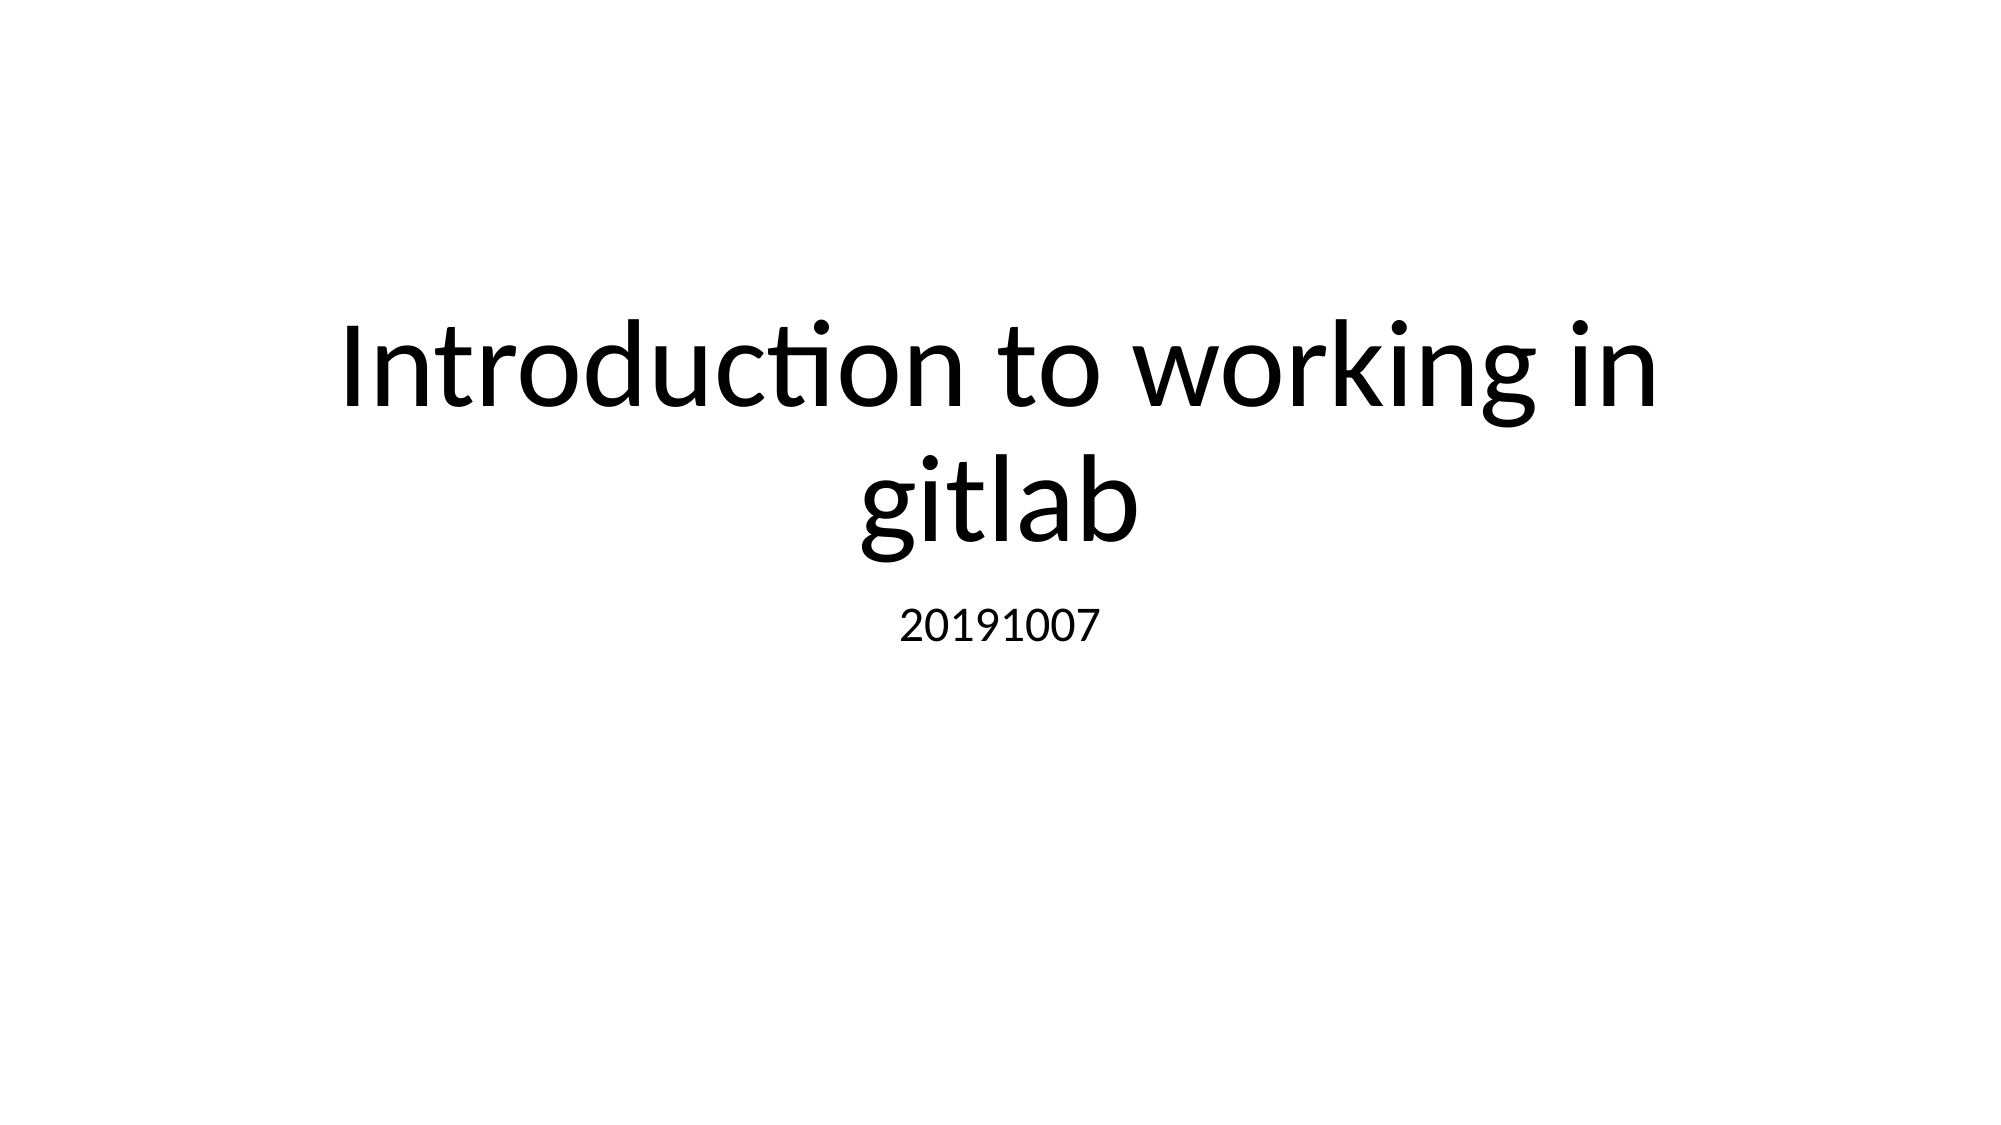

# Introduction to working in gitlab
20191007